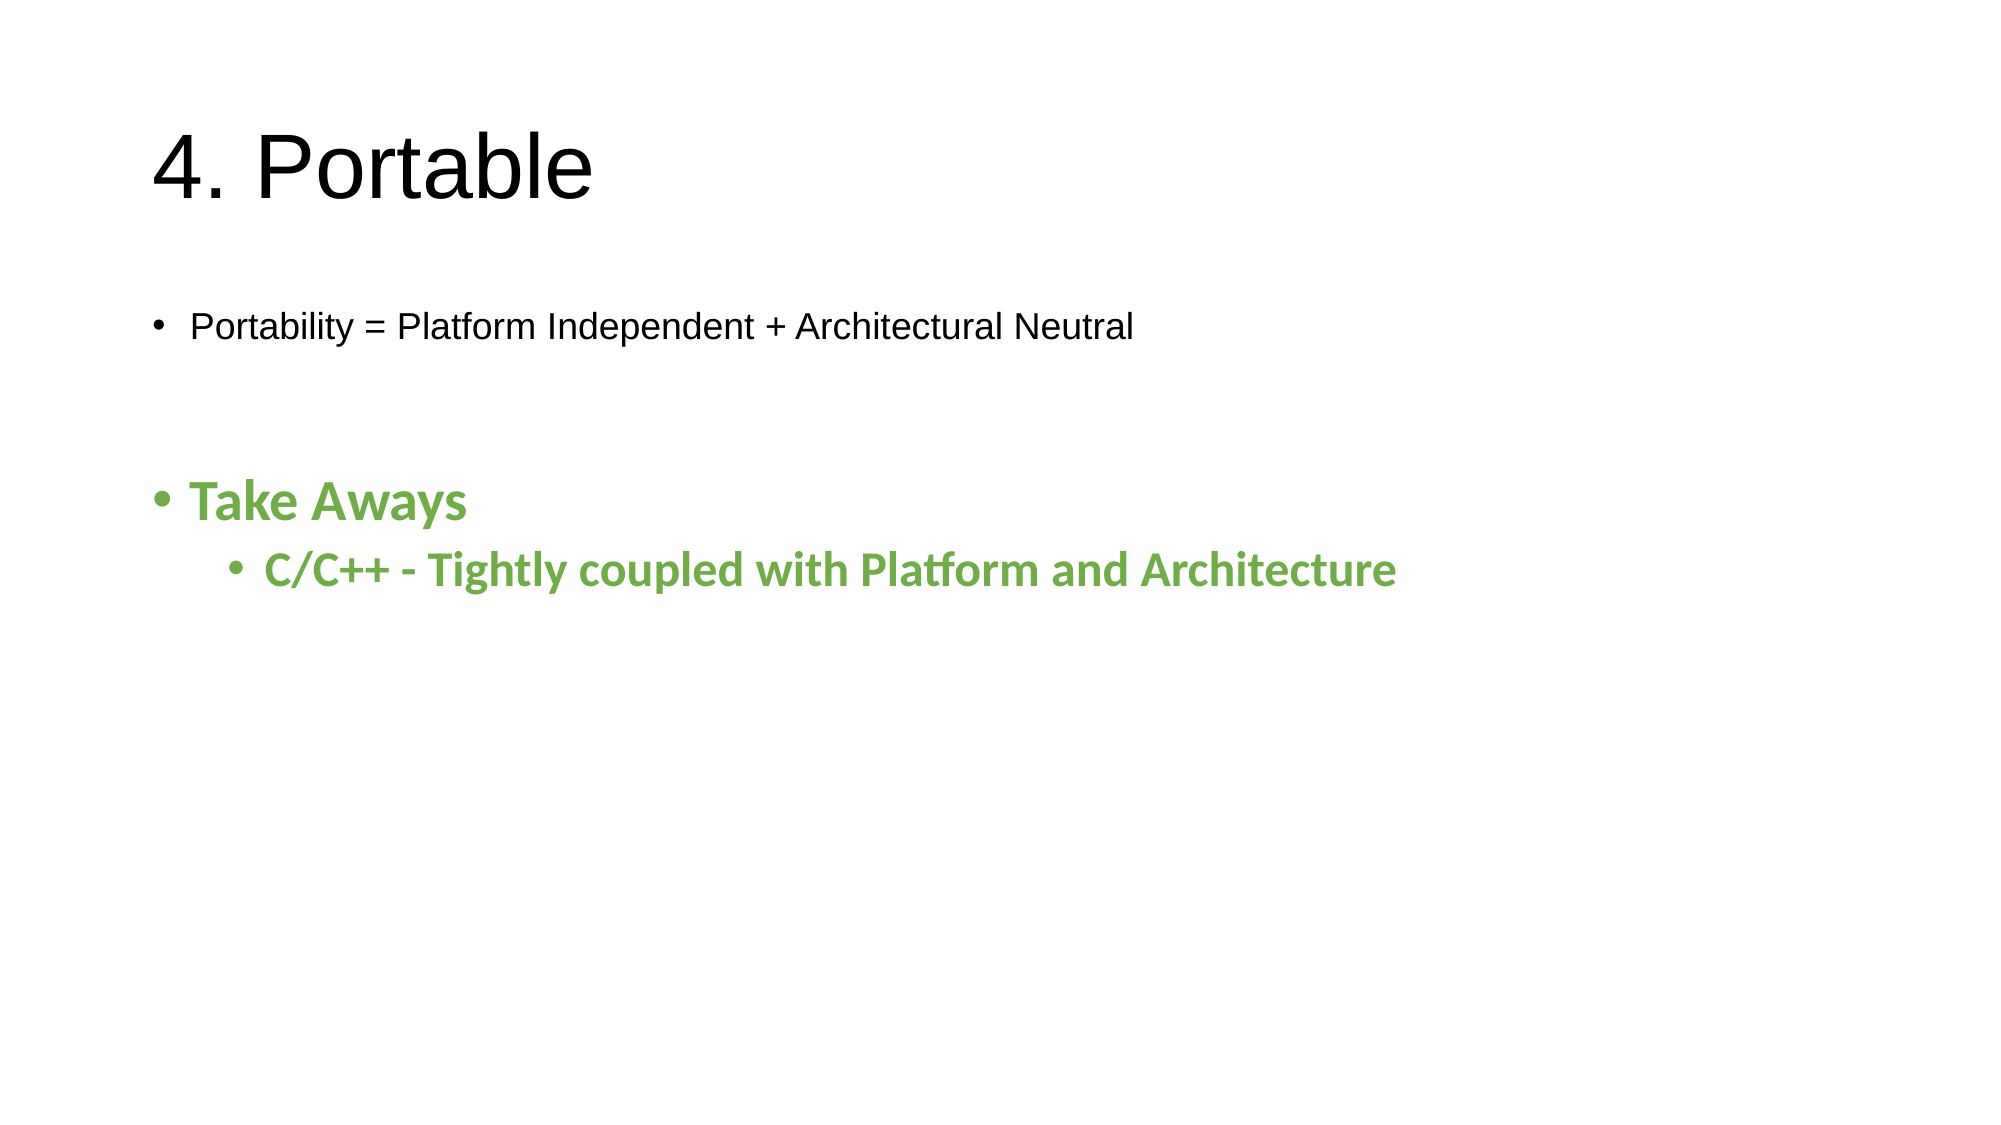

# 4. Portable
Portability = Platform Independent + Architectural Neutral

Take Aways
C/C++ - Tightly coupled with Platform and Architecture